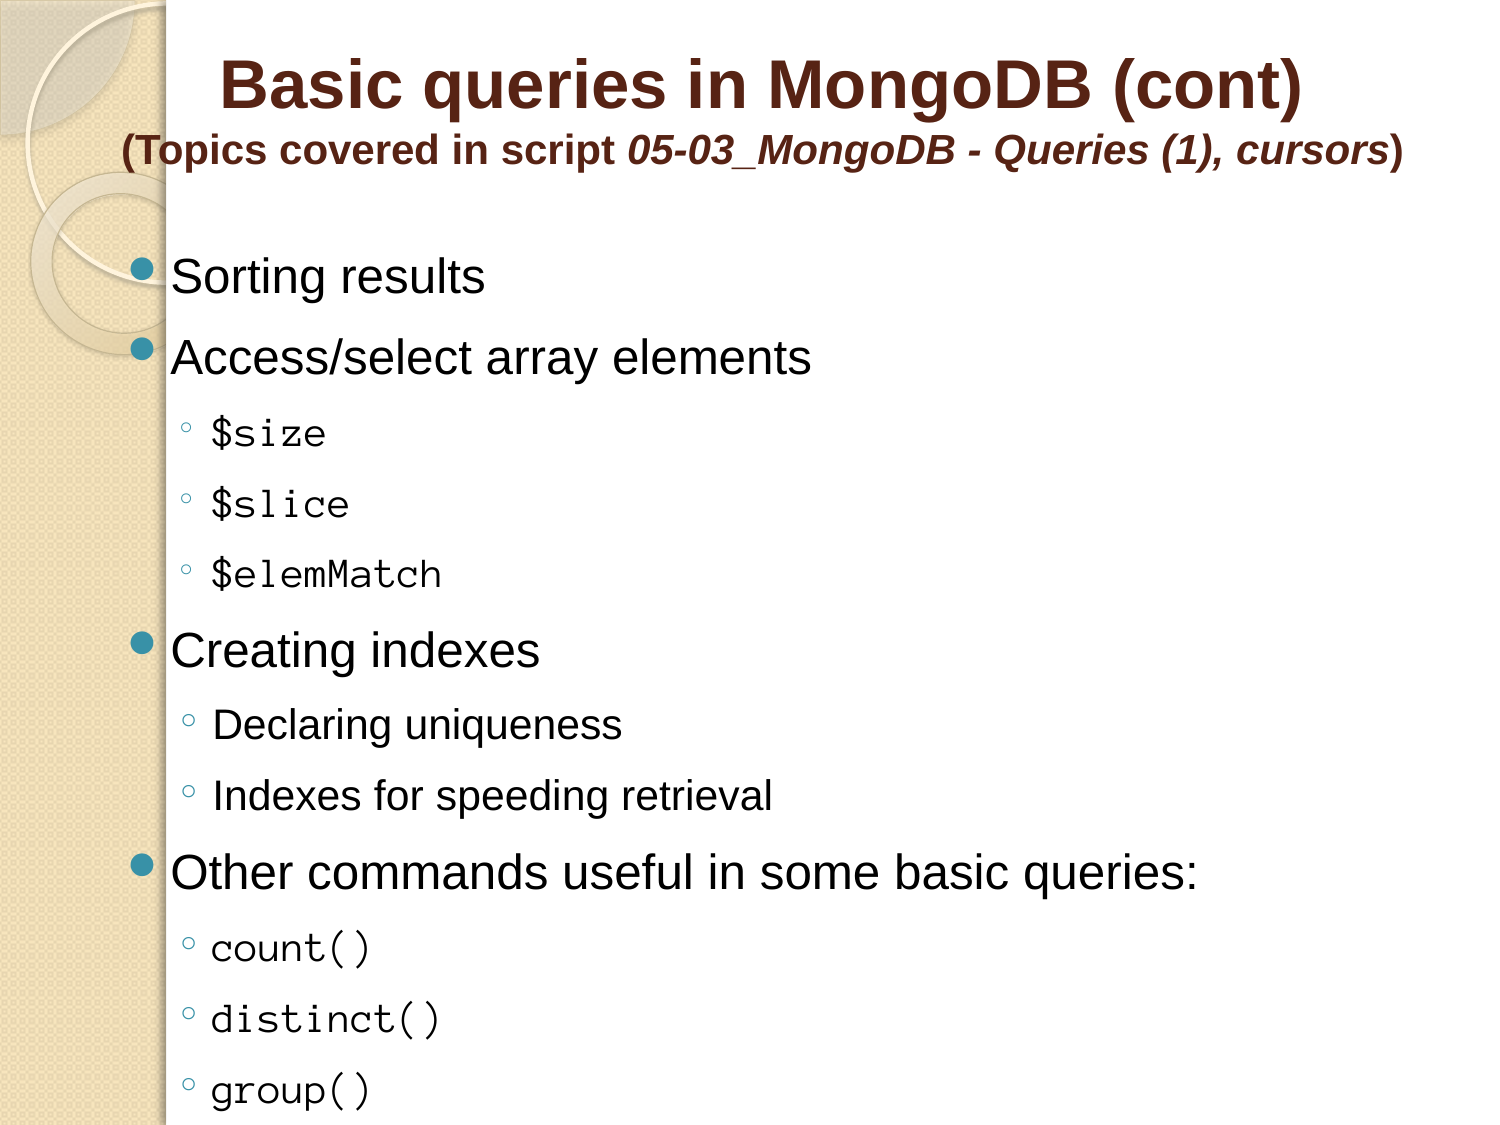

# Basic queries in MongoDB (cont) (Topics covered in script 05-03_MongoDB - Queries (1), cursors)
Sorting results
Access/select array elements
$size
$slice
$elemMatch
Creating indexes
Declaring uniqueness
Indexes for speeding retrieval
Other commands useful in some basic queries:
count()
distinct()
group()